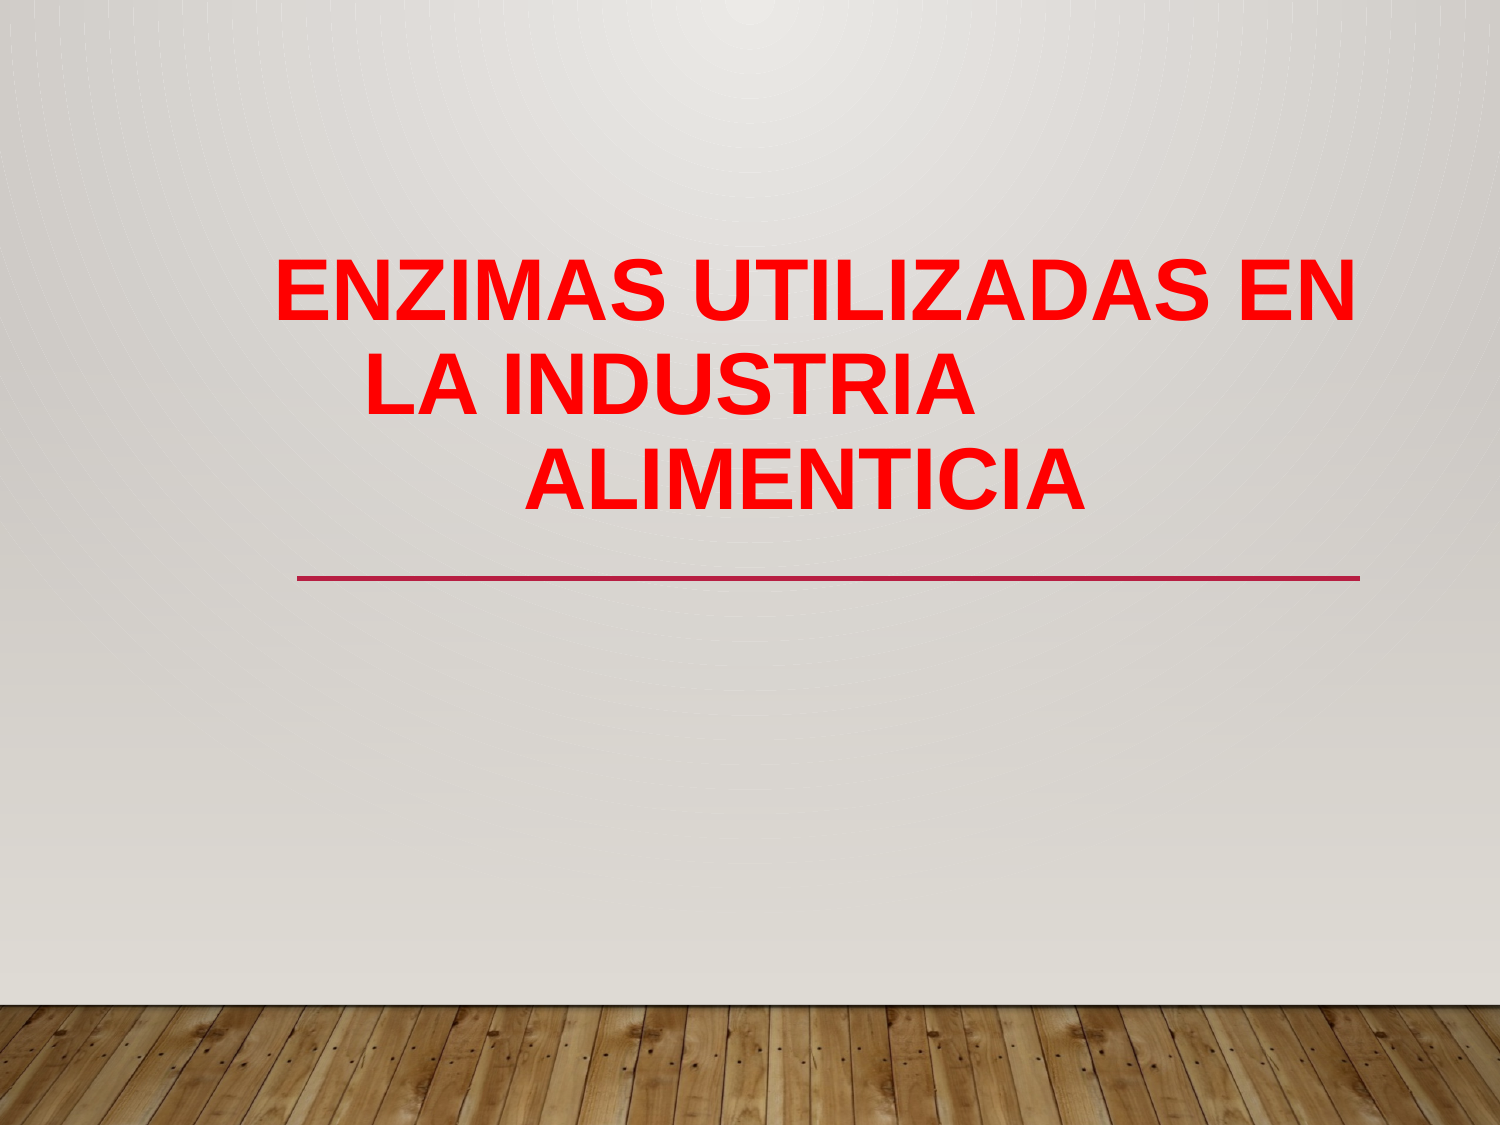

# Enzimas utilizadas en la industria             alimenticia